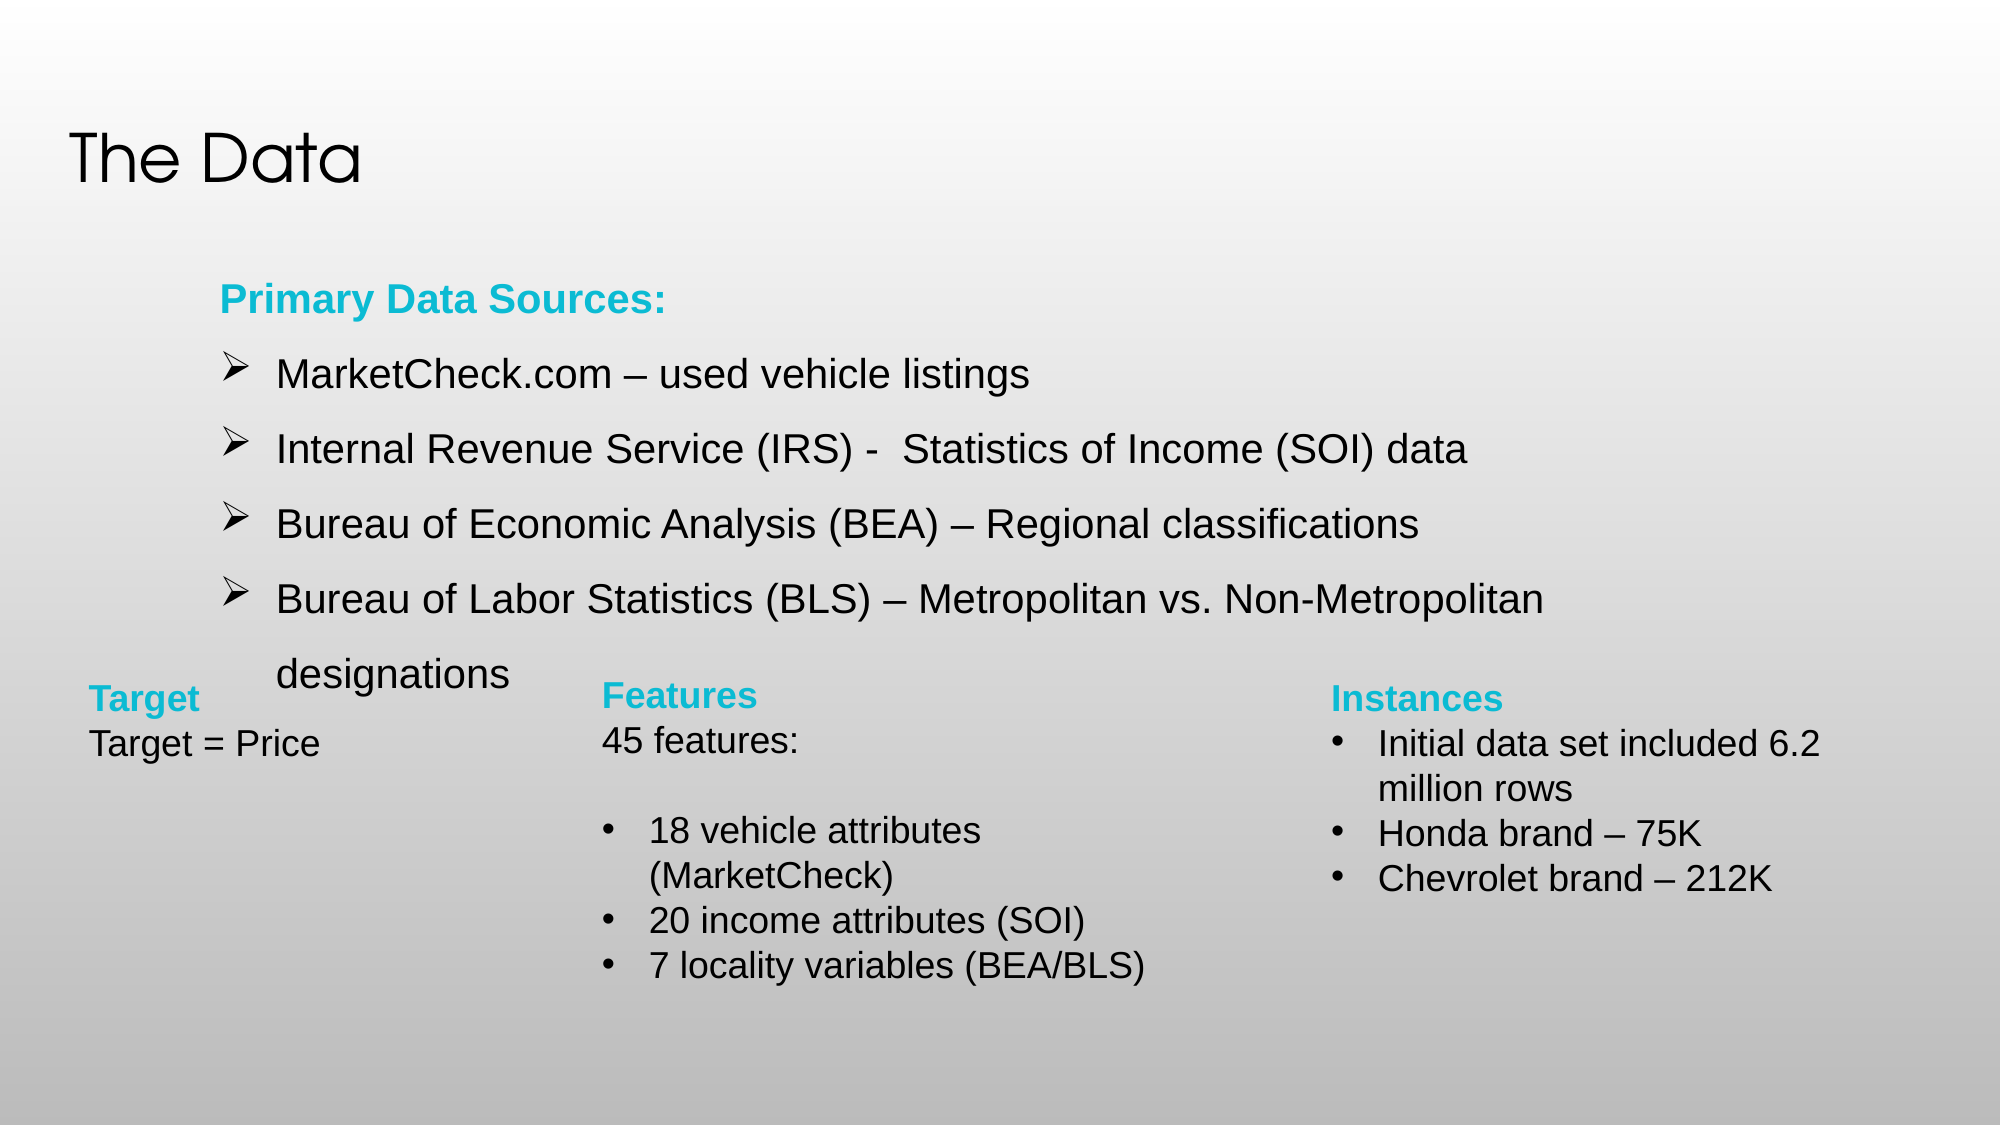

# The Data
Primary Data Sources:
MarketCheck.com – used vehicle listings
Internal Revenue Service (IRS) -  Statistics of Income (SOI) data
Bureau of Economic Analysis (BEA) – Regional classifications
Bureau of Labor Statistics (BLS) – Metropolitan vs. Non-Metropolitan designations
Features
45 features:
18 vehicle attributes (MarketCheck)
20 income attributes (SOI)
7 locality variables (BEA/BLS)

Target
Target = Price
Instances
Initial data set included 6.2 million rows
Honda brand – 75K
Chevrolet brand – 212K